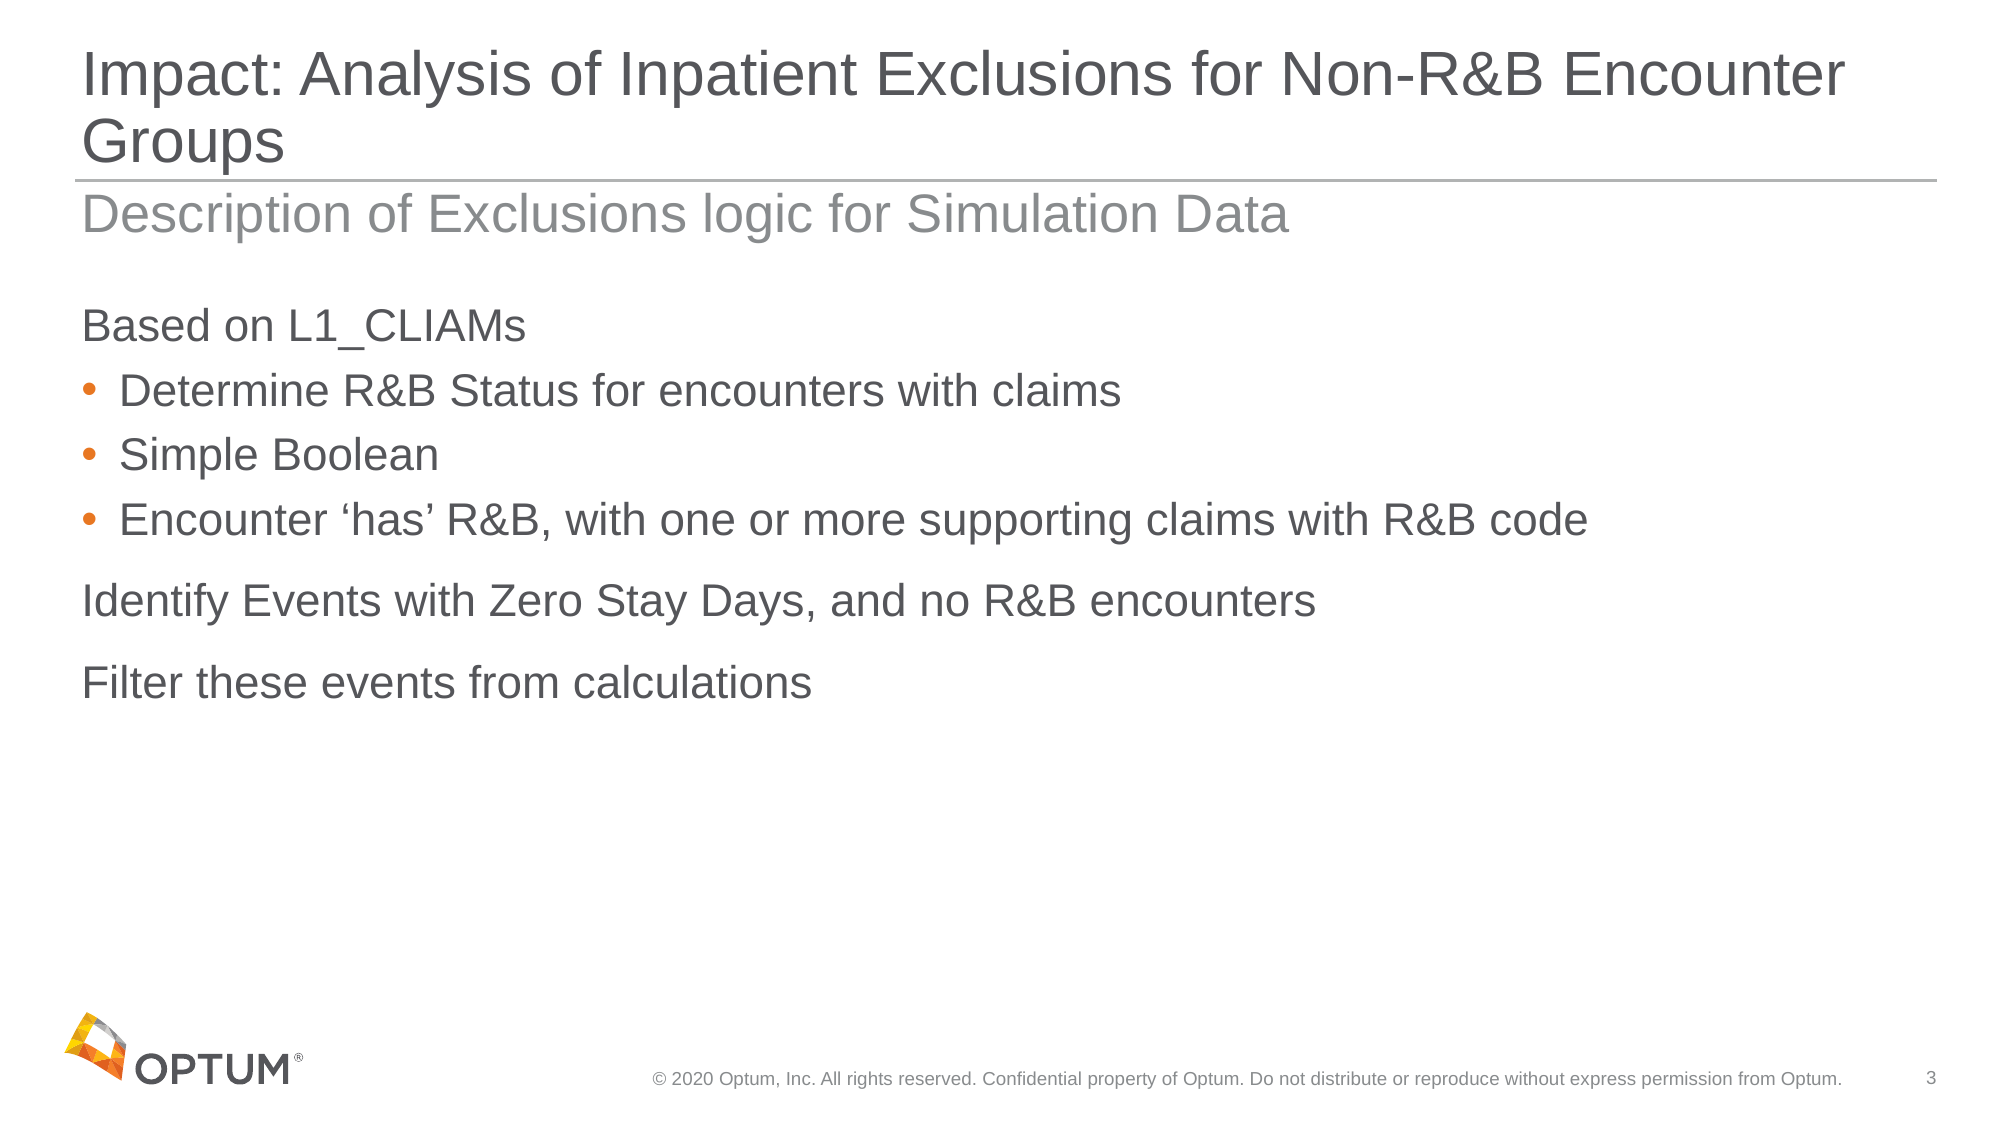

# Impact: Analysis of Inpatient Exclusions for Non-R&B Encounter Groups
Description of Exclusions logic for Simulation Data
Based on L1_CLIAMs
Determine R&B Status for encounters with claims
Simple Boolean
Encounter ‘has’ R&B, with one or more supporting claims with R&B code
Identify Events with Zero Stay Days, and no R&B encounters
Filter these events from calculations
© 2020 Optum, Inc. All rights reserved. Confidential property of Optum. Do not distribute or reproduce without express permission from Optum.
3